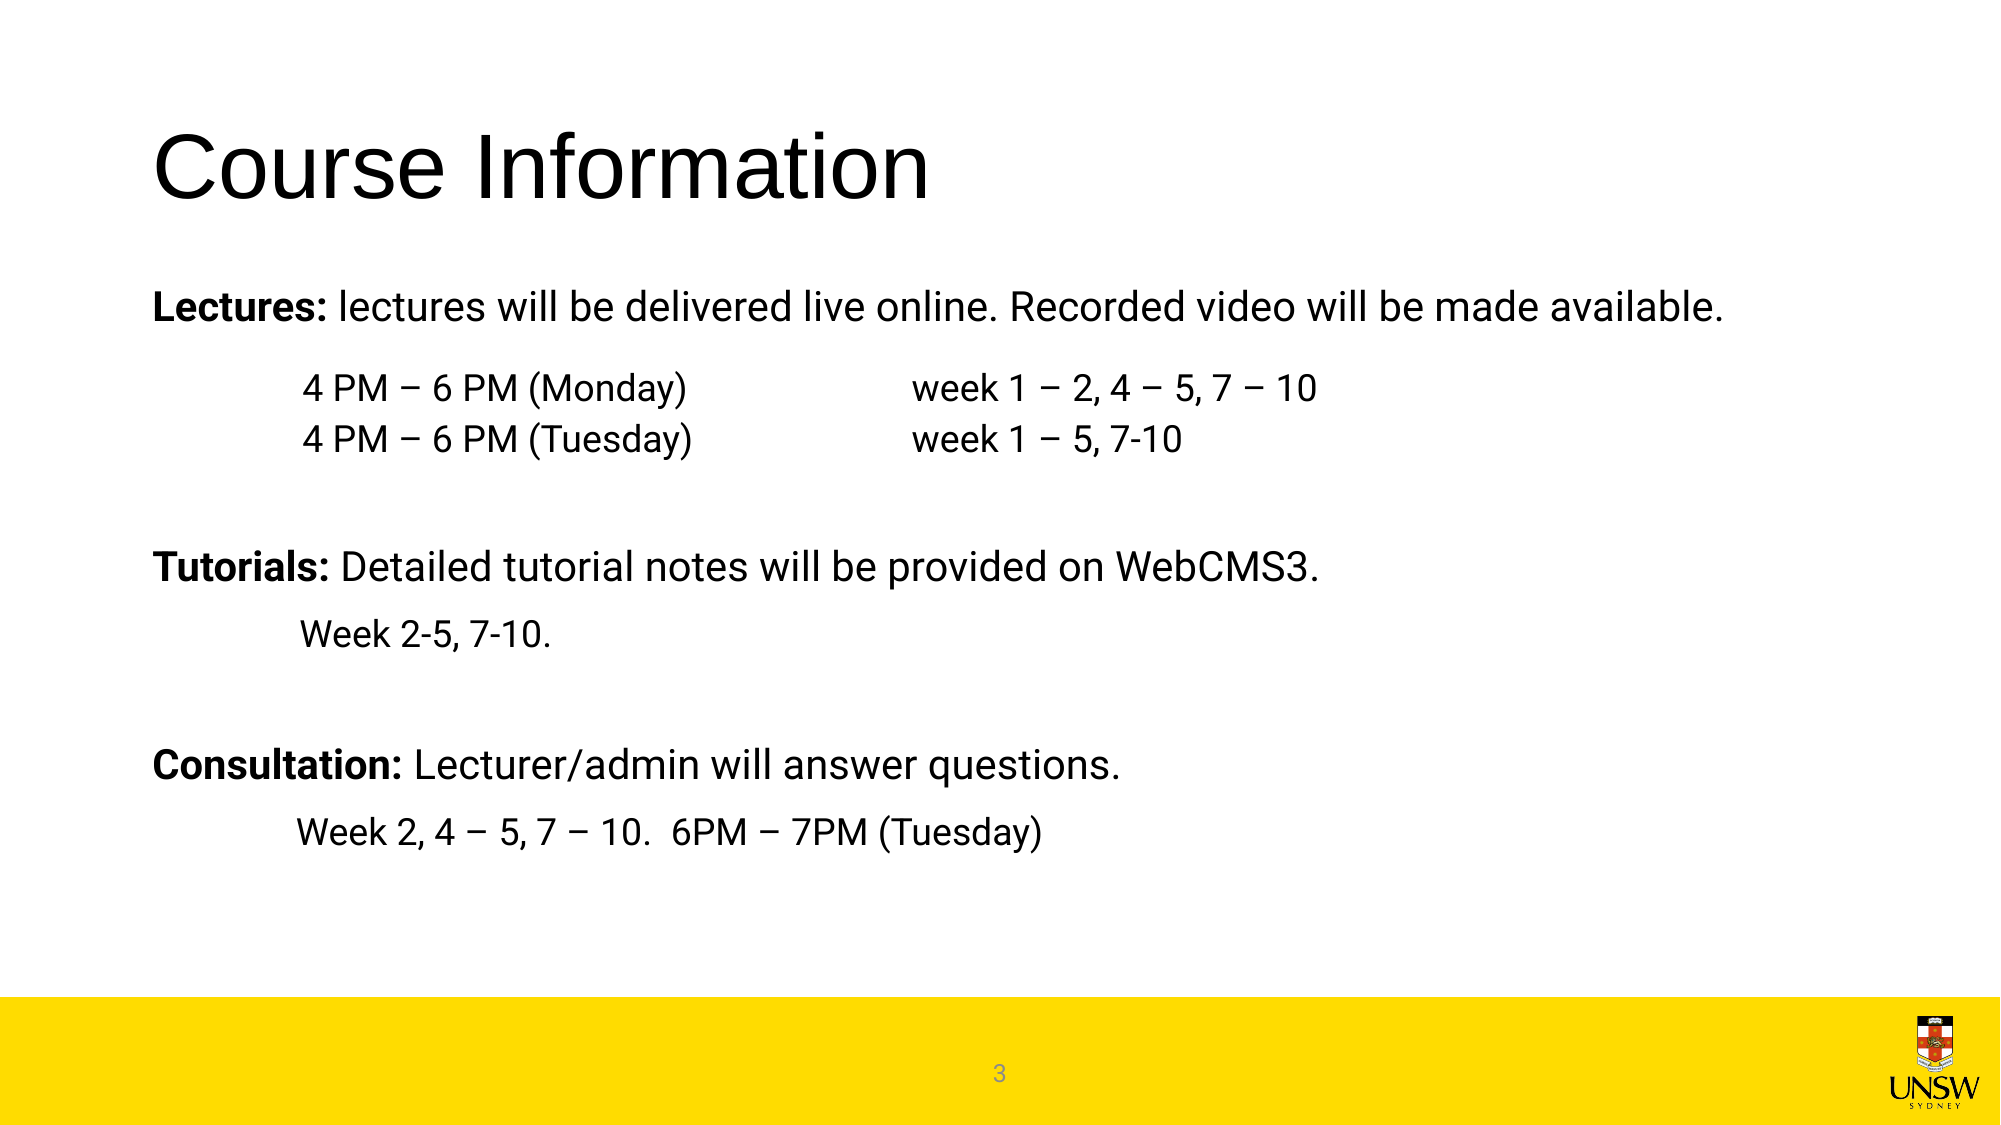

# Course Information
Lectures: lectures will be delivered live online. Recorded video will be made available.
	4 PM – 6 PM (Monday) 	 	 week 1 – 2, 4 – 5, 7 – 10
	4 PM – 6 PM (Tuesday) 		 week 1 – 5, 7-10

Tutorials: Detailed tutorial notes will be provided on WebCMS3.
              Week 2-5, 7-10.

Consultation: Lecturer/admin will answer questions.
              Week 2, 4 – 5, 7 – 10.  6PM – 7PM (Tuesday)

3